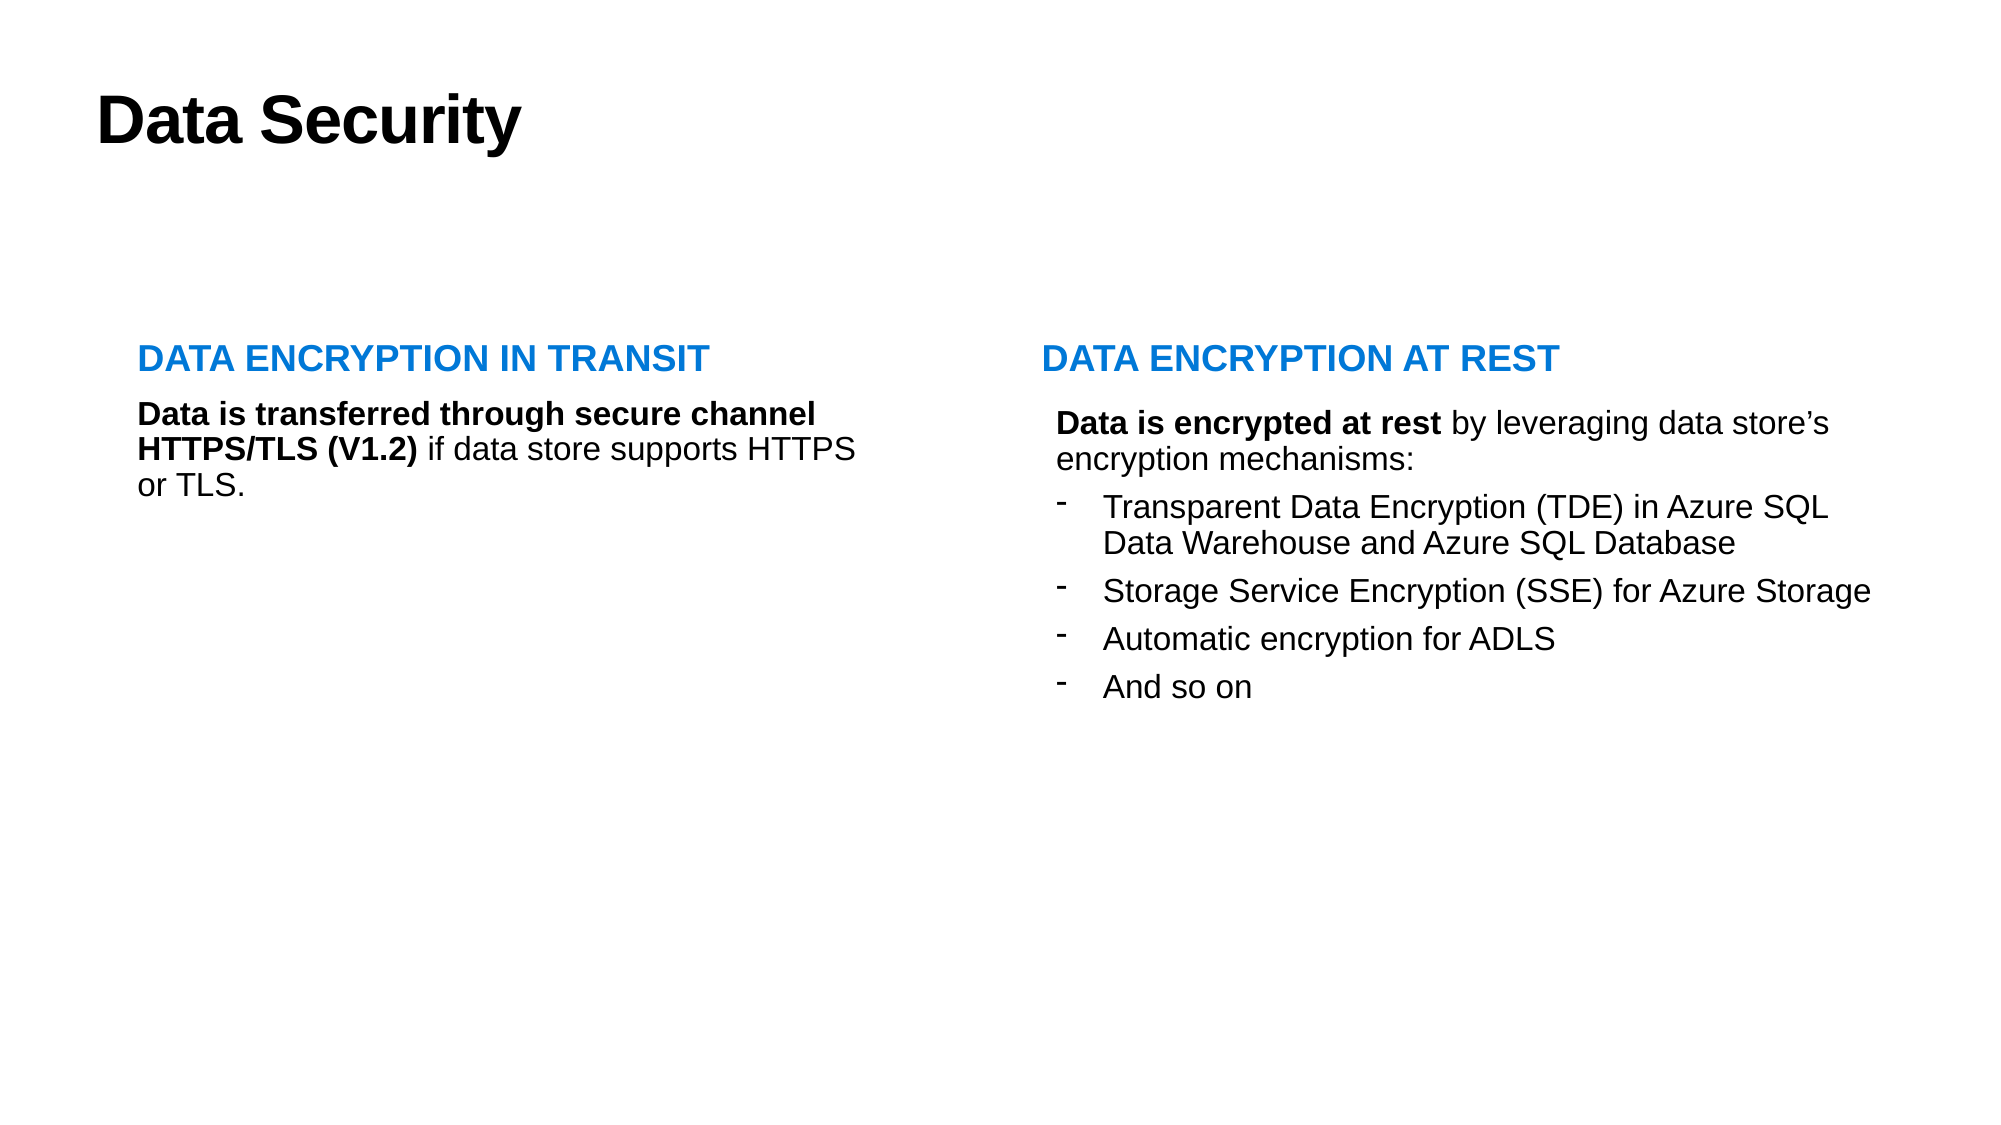

# Data Security
DATA ENCRYPTION AT REST
DATA ENCRYPTION IN TRANSIT
Data is encrypted at rest by leveraging data store’s encryption mechanisms:
Transparent Data Encryption (TDE) in Azure SQL Data Warehouse and Azure SQL Database
Storage Service Encryption (SSE) for Azure Storage
Automatic encryption for ADLS
And so on
Data is transferred through secure channel HTTPS/TLS (V1.2) if data store supports HTTPS or TLS.